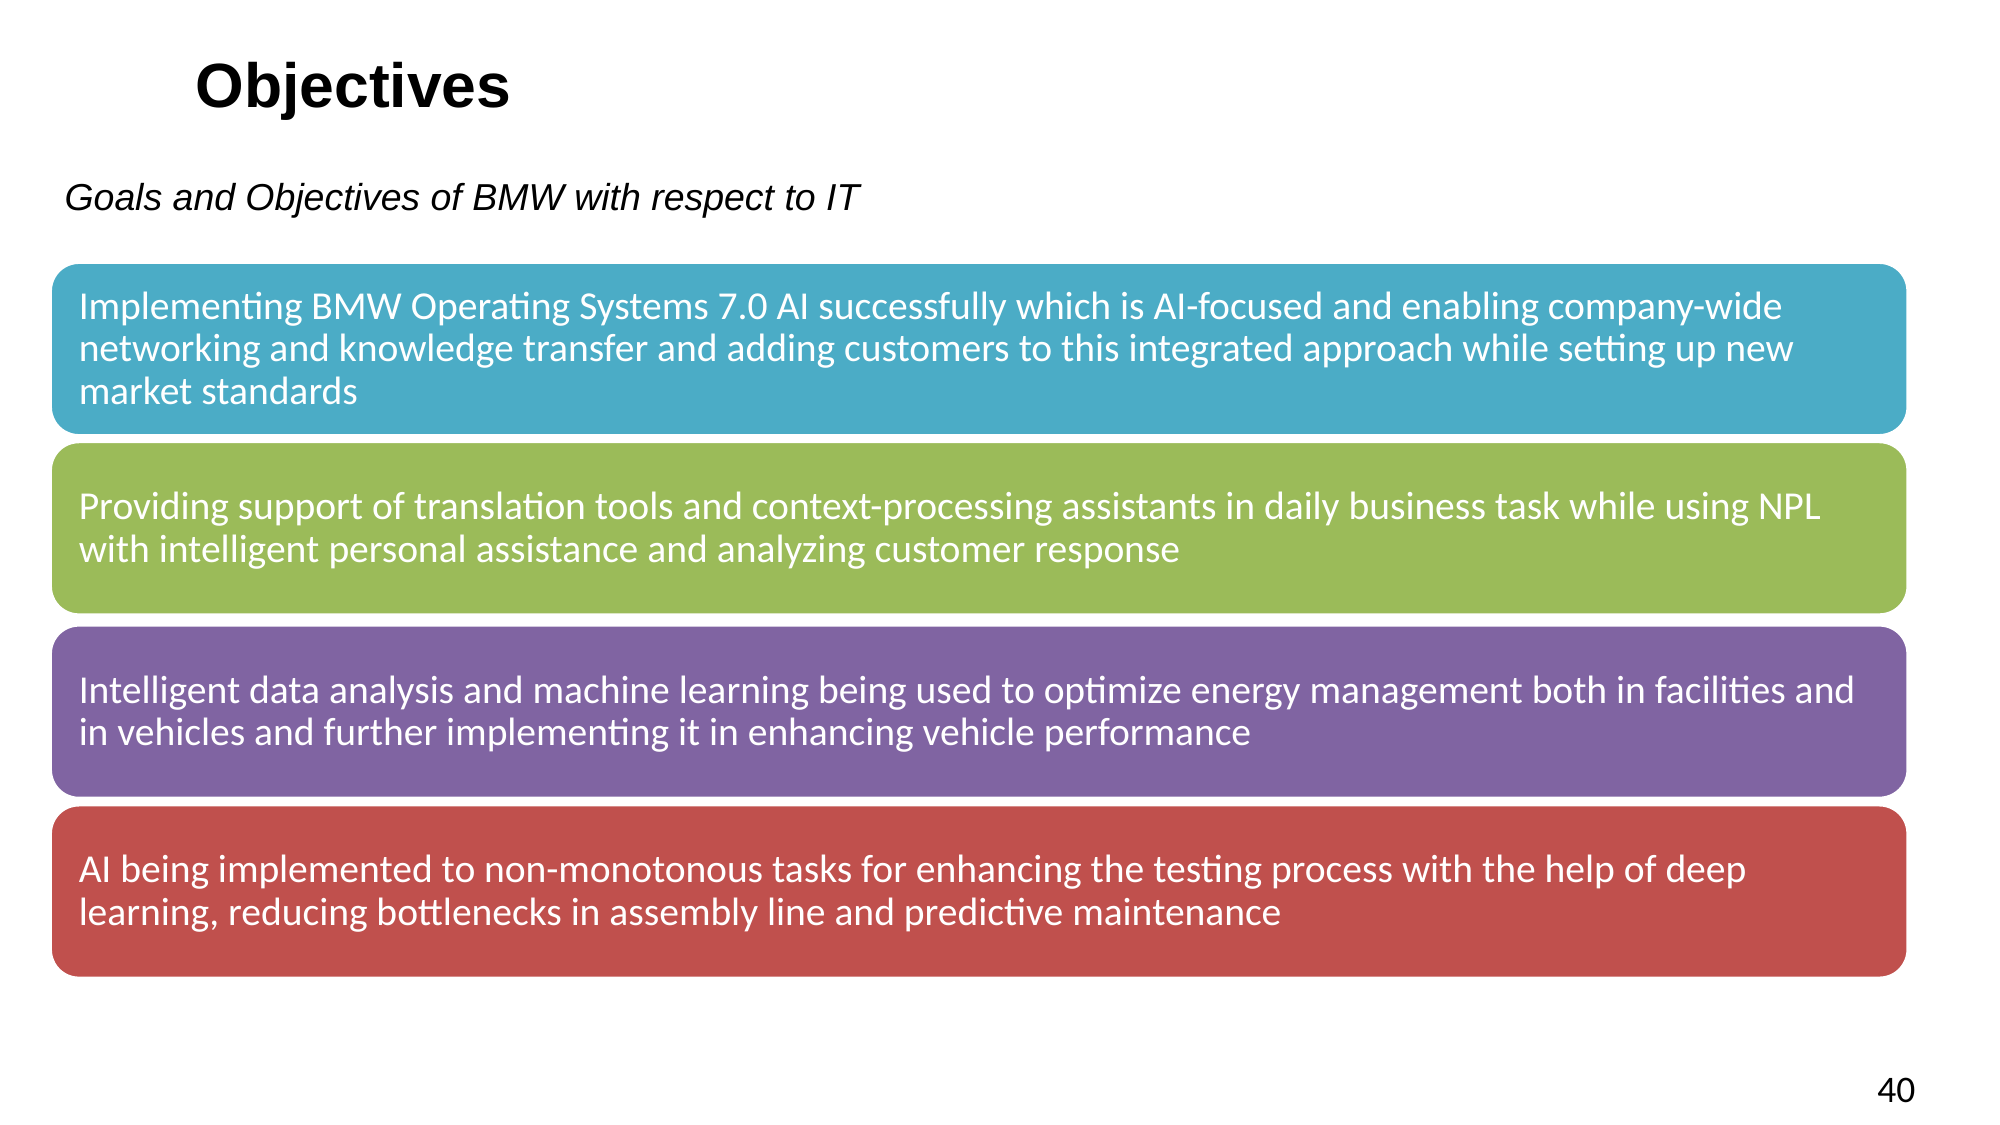

# Objectives
Goals and Objectives of BMW with respect to IT
AI being implemented to non-monotonous tasks for enhancing the testing process with the help of deep learning, reducing bottlenecks in assembly line and predictive maintenance
Providing support of translation tools and context-processing assistants in daily business task while using NPL with intelligent personal assistance and analyzing customer response
Intelligent data analysis and machine learning being used to optimize energy management both in facilities and in vehicles and further implementing it in enhancing vehicle performance
Implementing BMW Operating Systems 7.0 AI successfully which is AI-focused and enabling company-wide networking and knowledge transfer and adding customers to this integrated approach while setting up new market standards
40